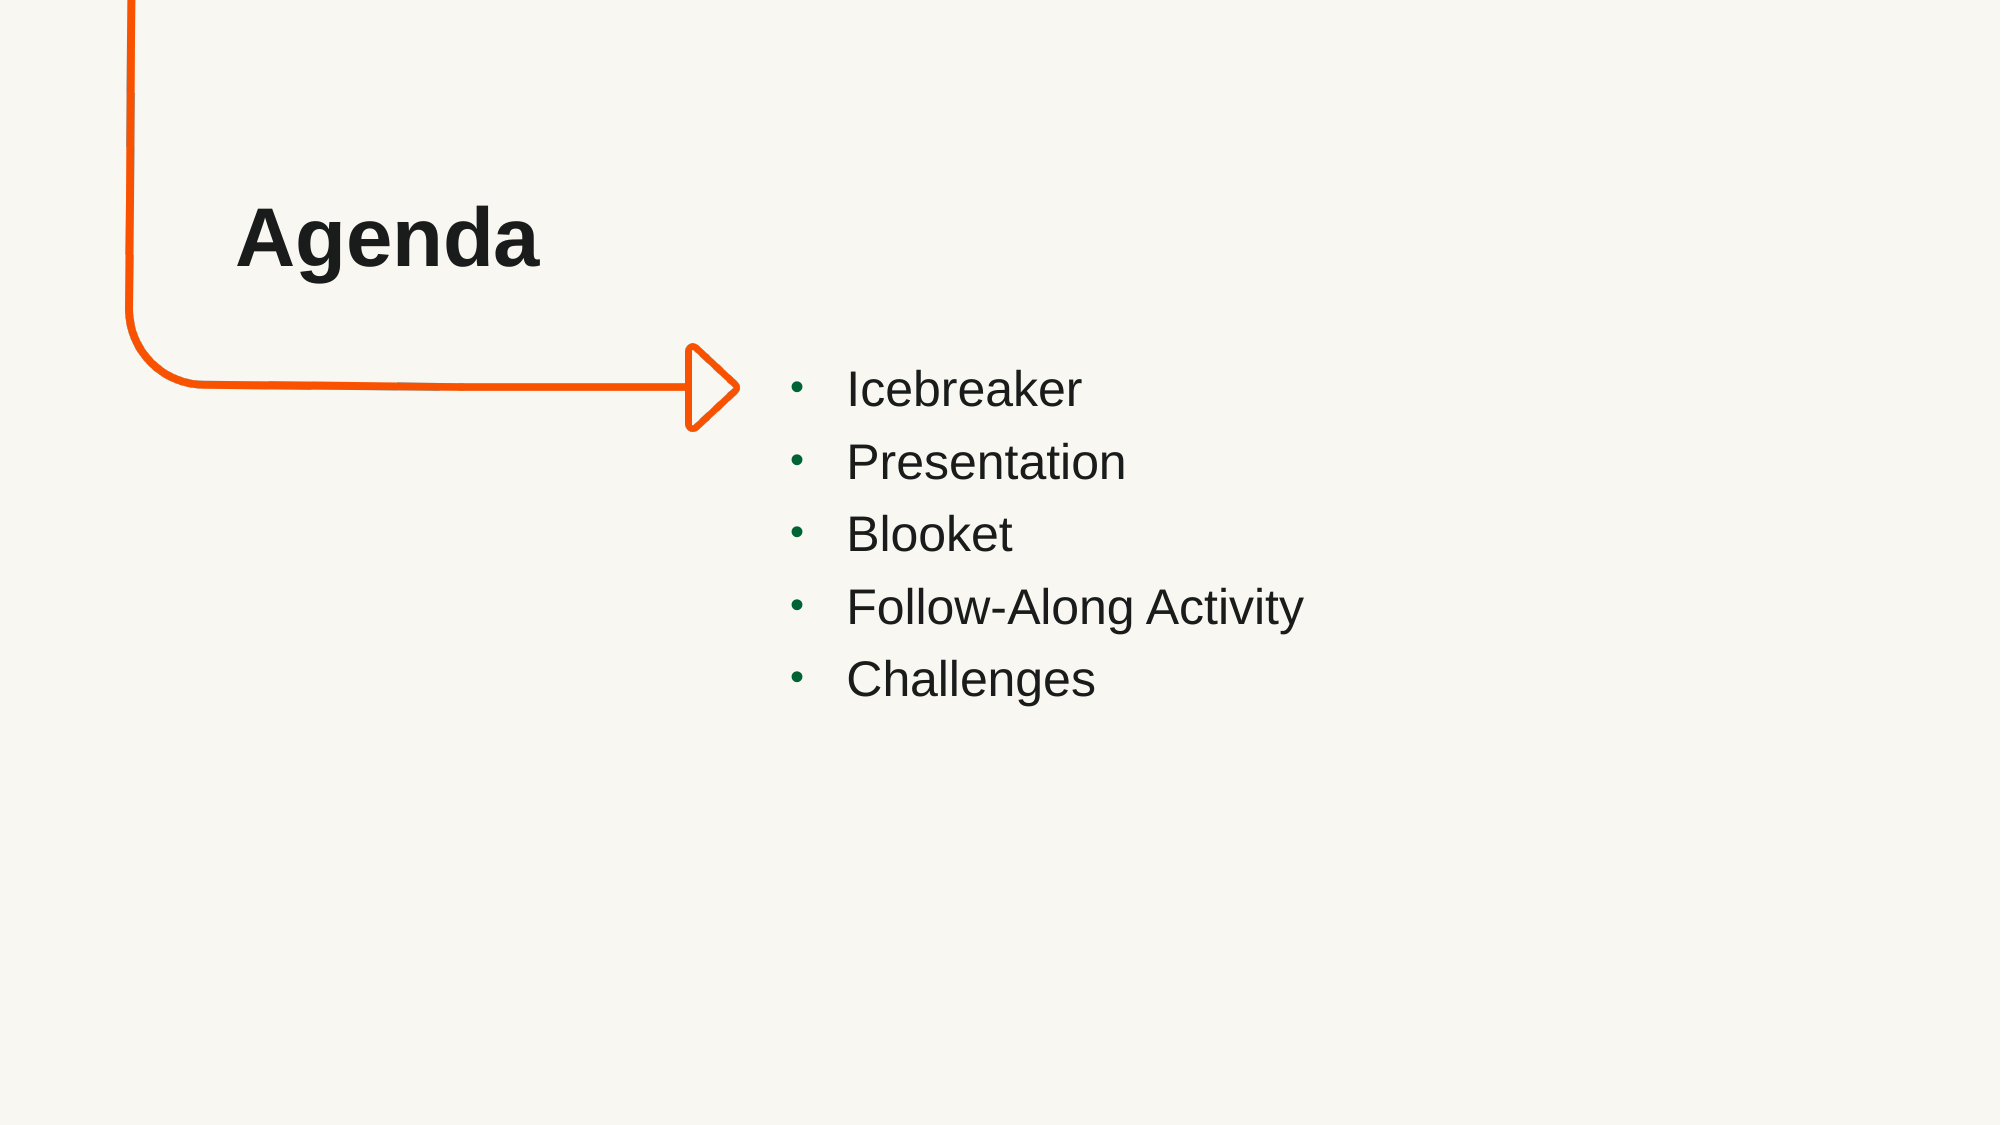

# Agenda
Icebreaker
Presentation
Blooket
Follow-Along Activity
Challenges